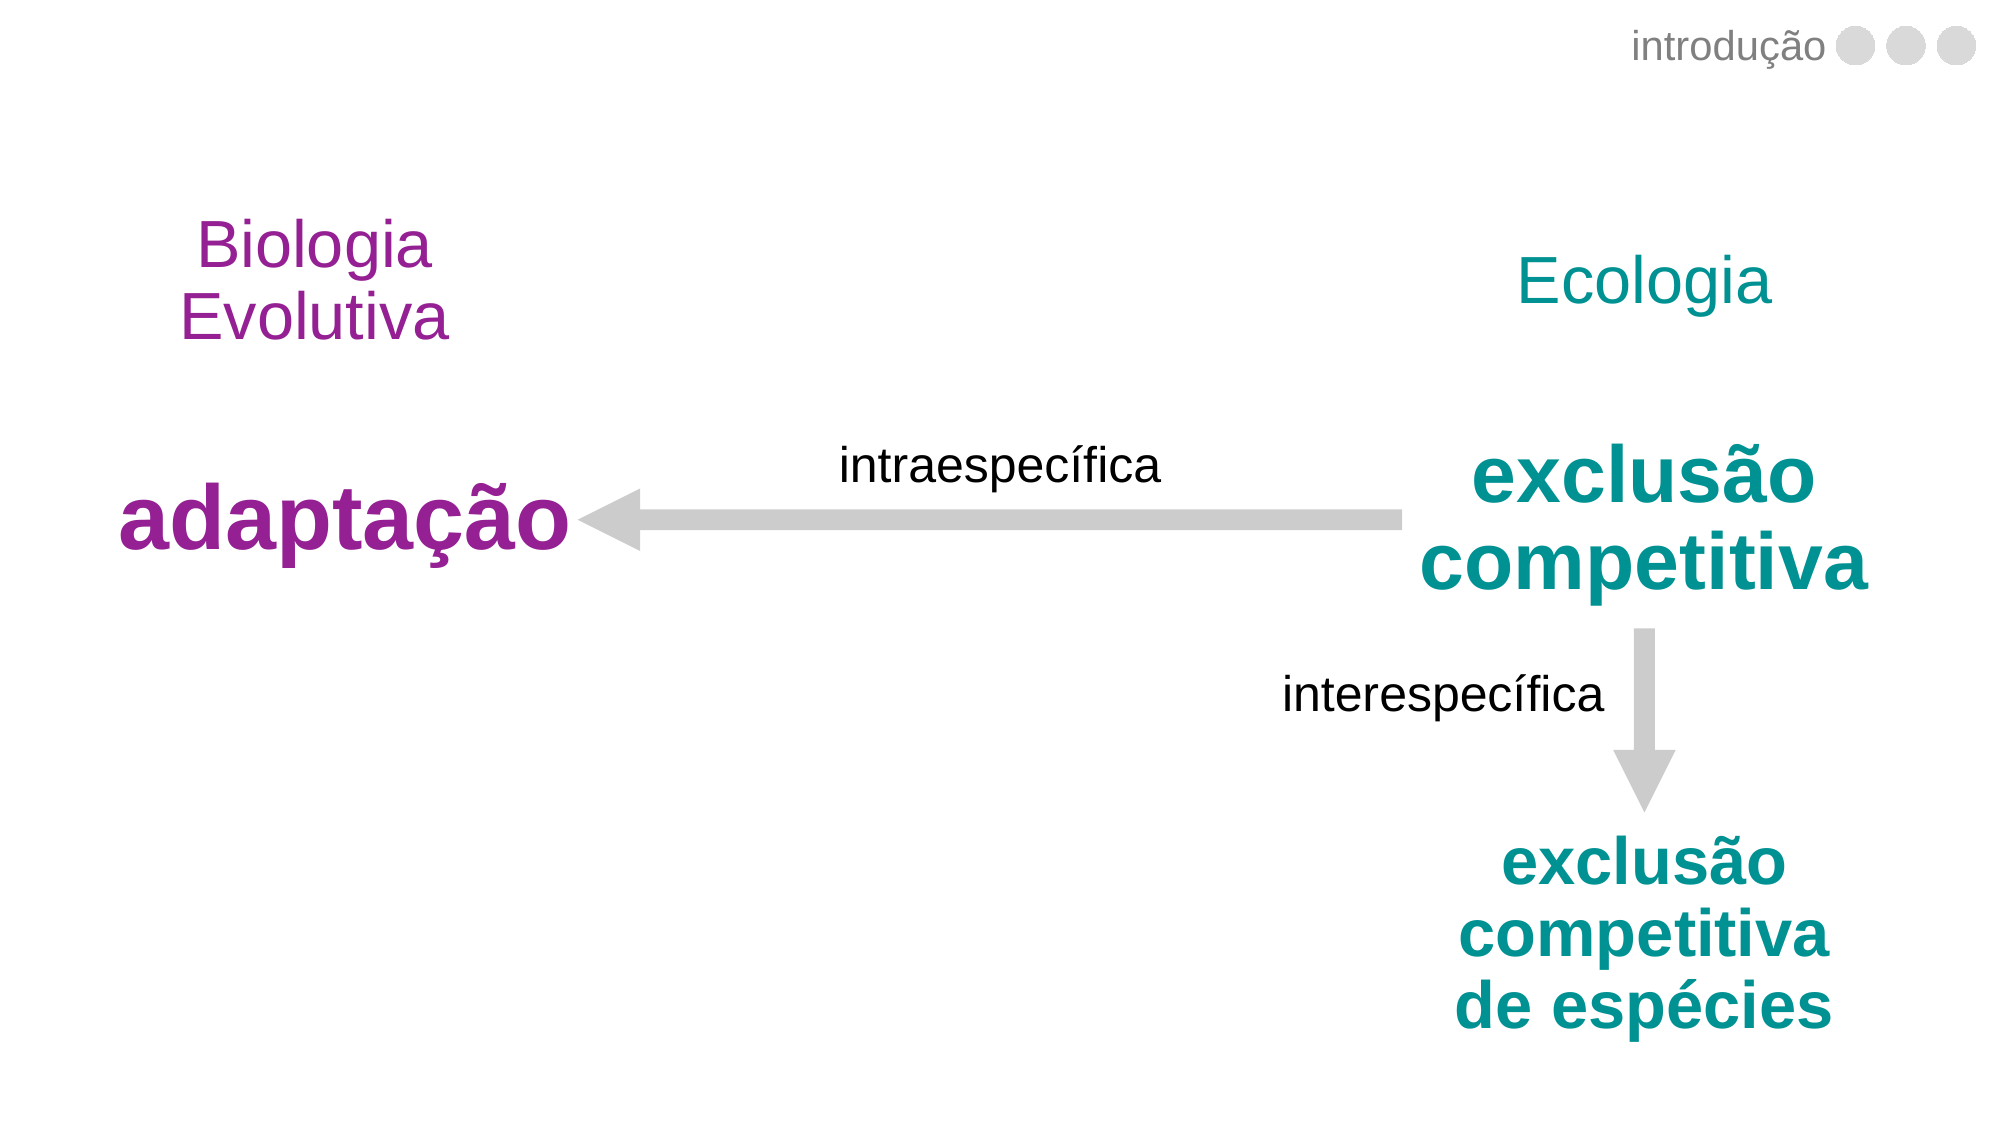

introdução

Ecologia
Biologia Evolutiva
intraespecífica
adaptação
exclusão competitiva
interespecífica
exclusão competitiva de espécies